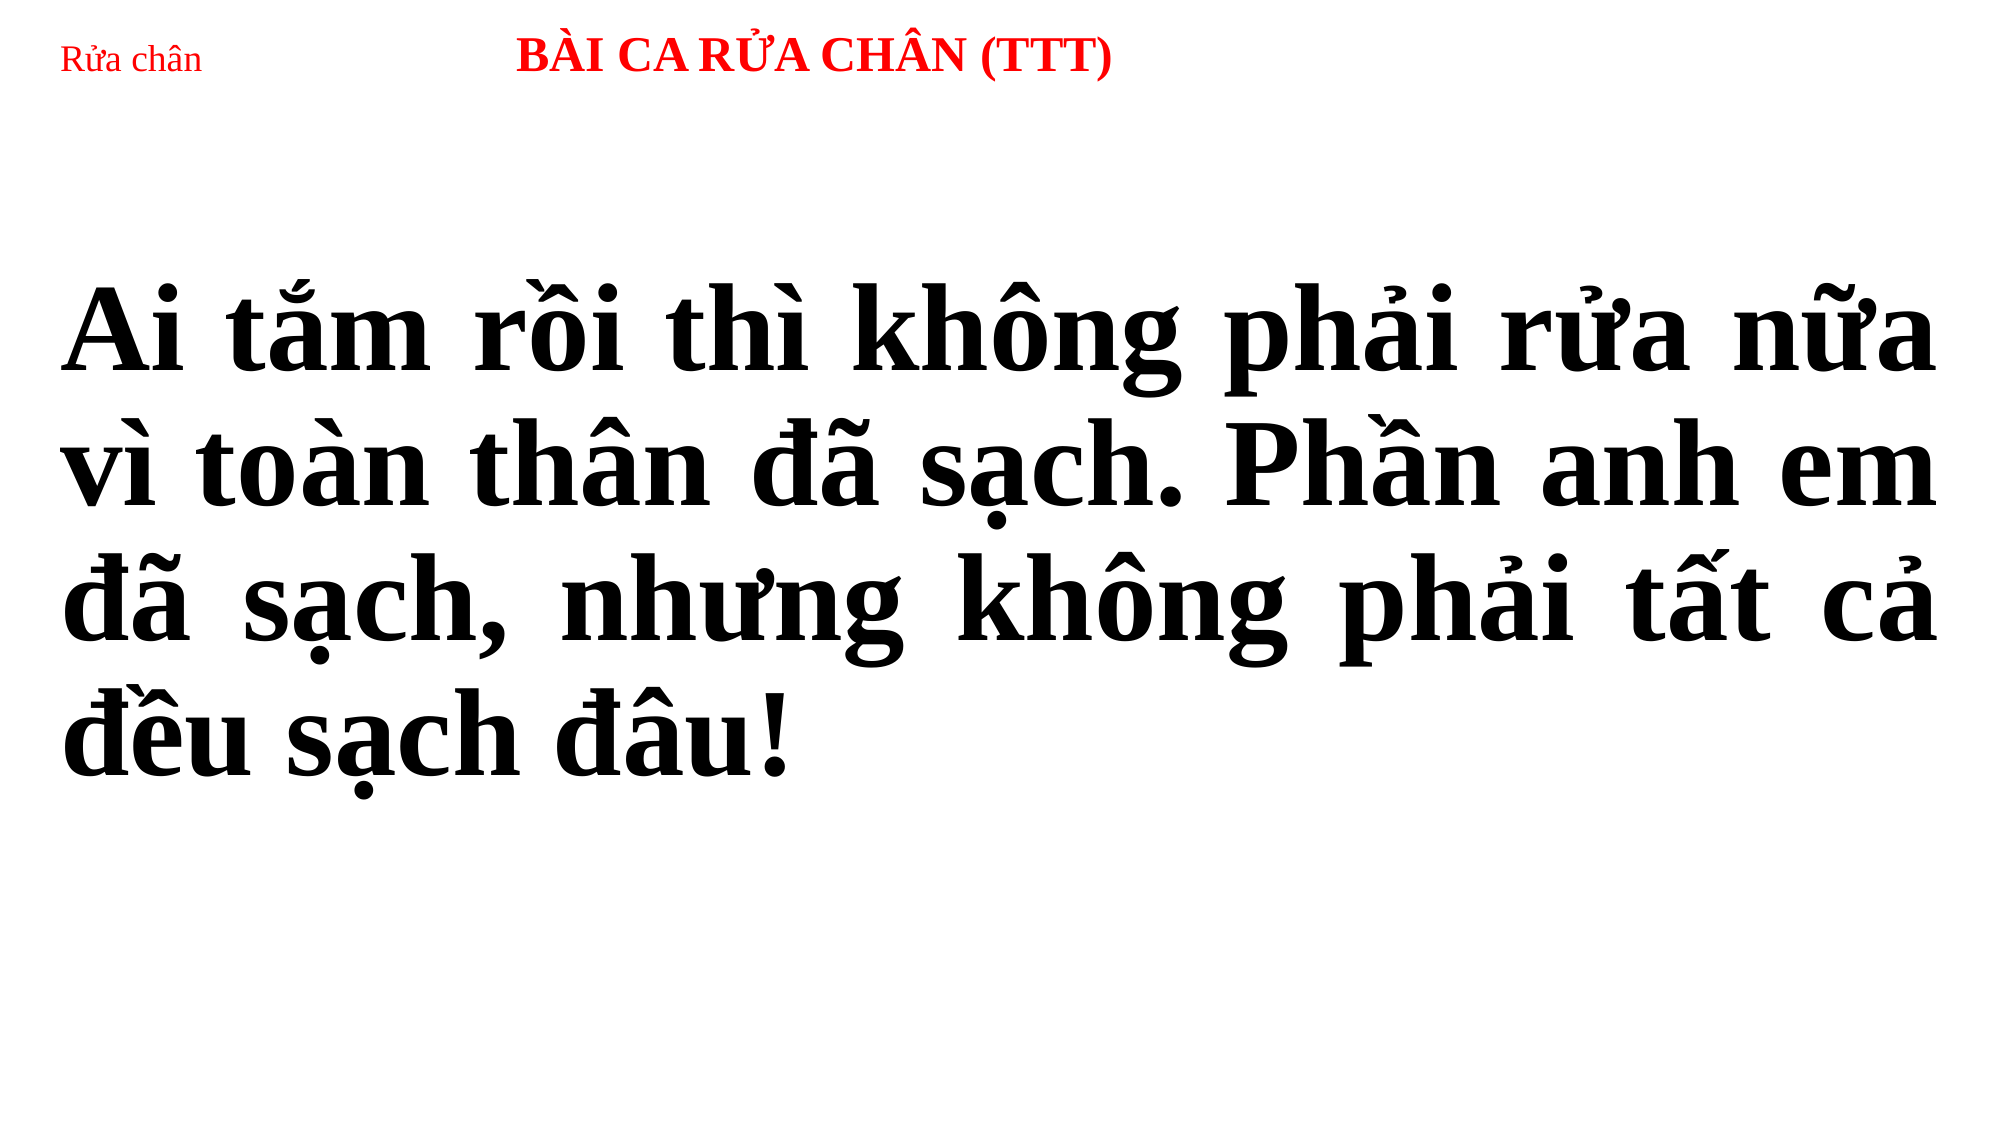

# Rửa chân                                 BÀI CA RỬA CHÂN (TTT)
Ai tắm rồi thì không phải rửa nữa vì toàn thân đã sạch. Phần anh em đã sạch, nhưng không phải tất cả đều sạch đâu!